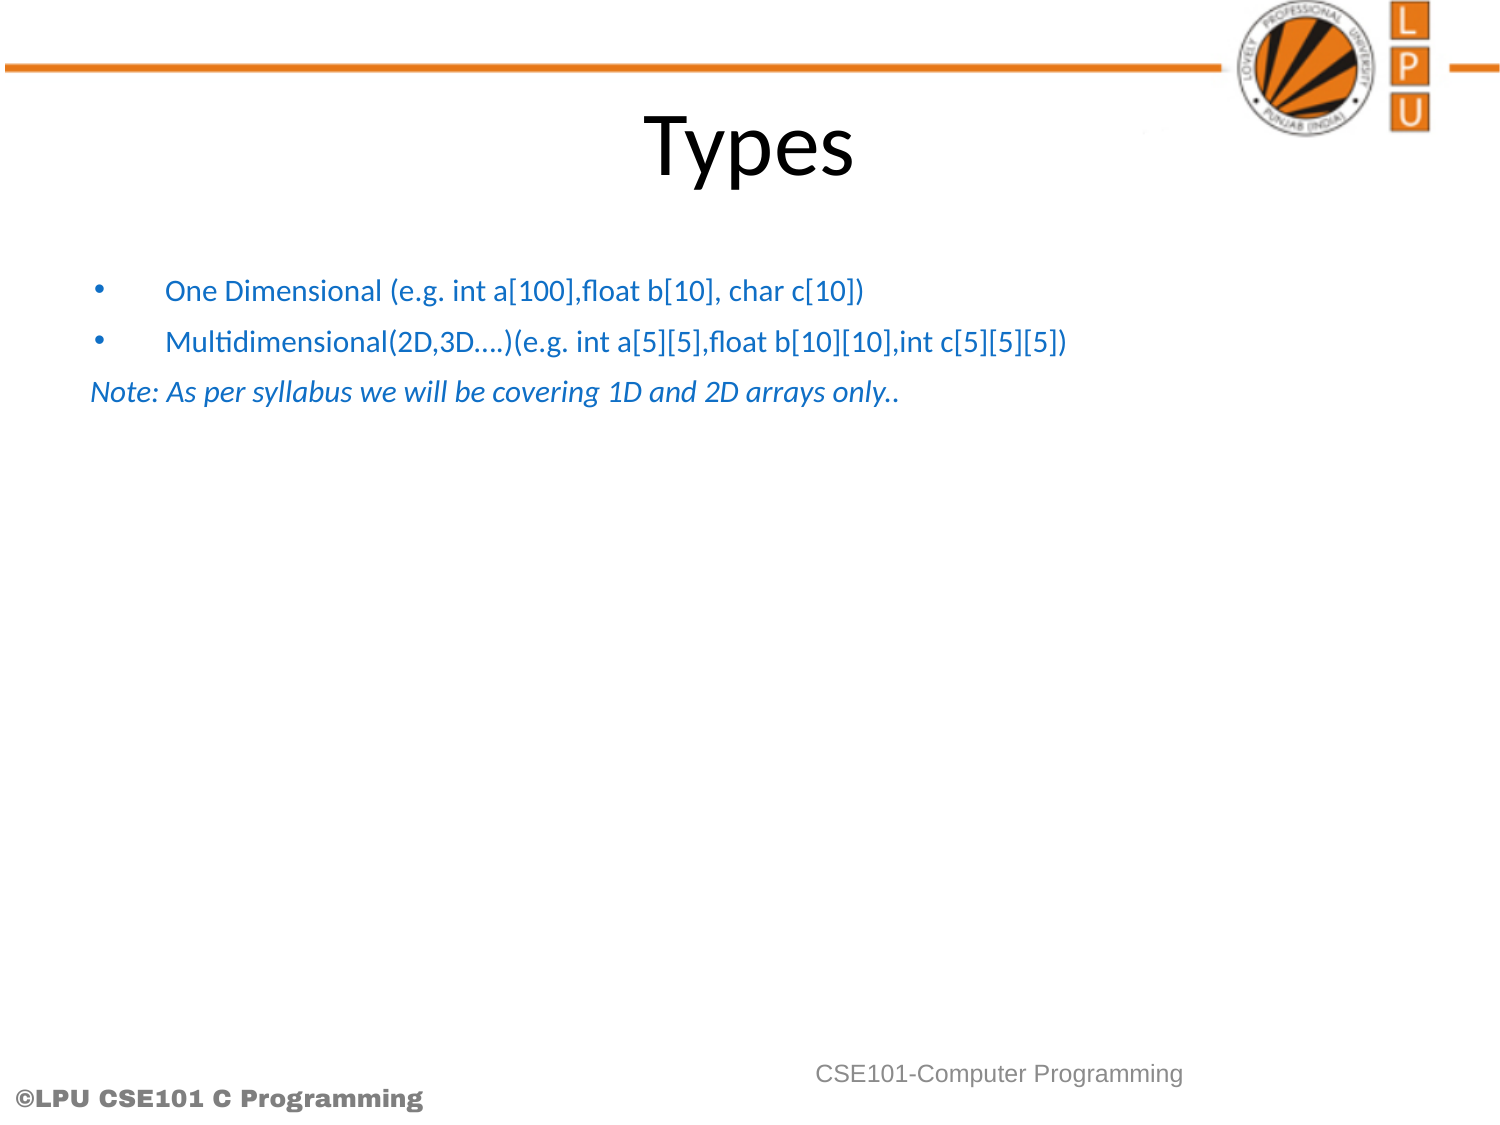

# Types
One Dimensional (e.g. int a[100],float b[10], char c[10])
Multidimensional(2D,3D….)(e.g. int a[5][5],float b[10][10],int c[5][5][5])
Note: As per syllabus we will be covering 1D and 2D arrays only..
CSE101-Computer Programming